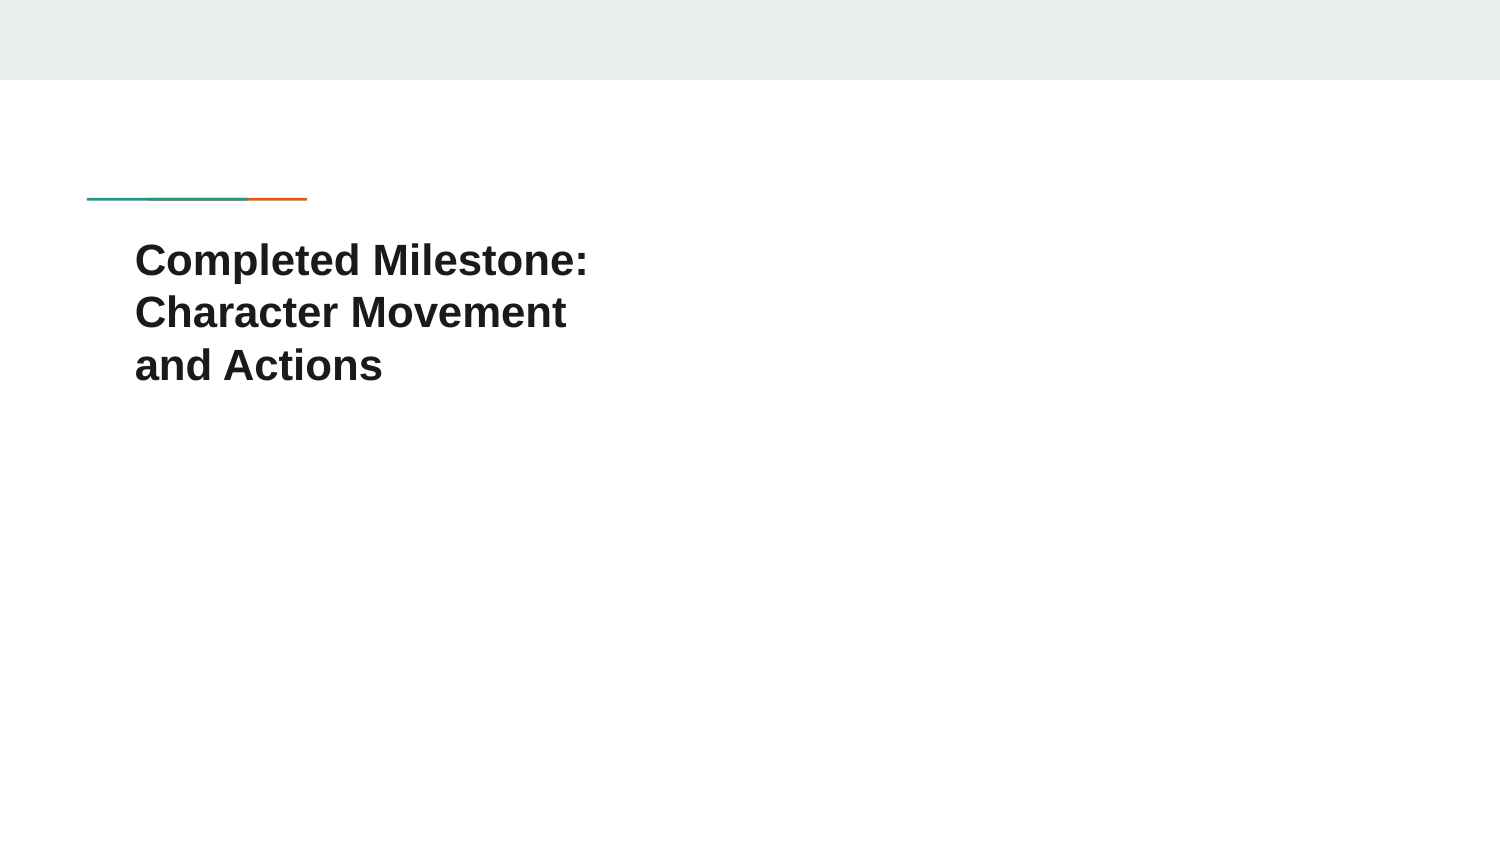

# Completed Milestone:
Character Movement and Actions